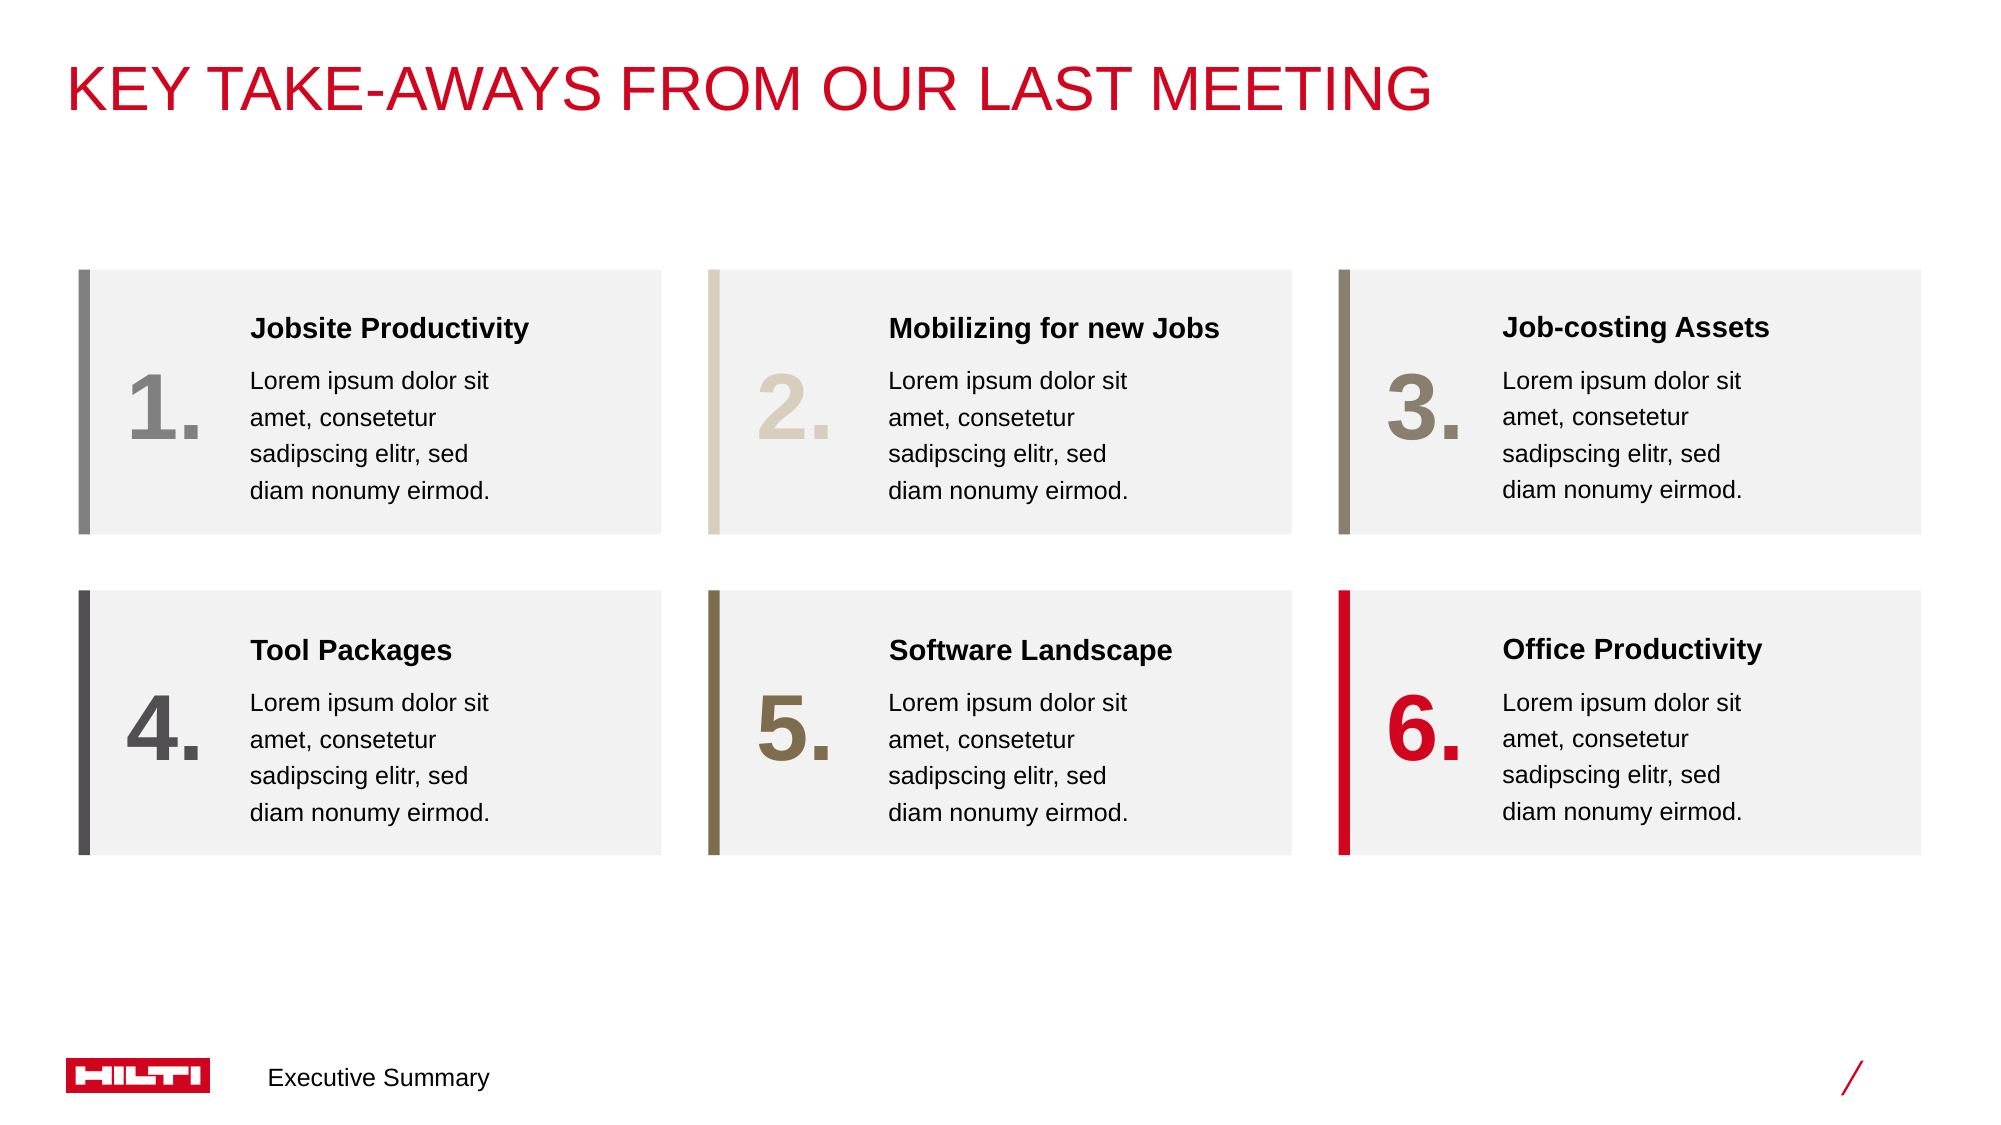

# Key Take-aways from our last meeting

Job-costing Assets
Jobsite Productivity
Mobilizing for new Jobs
1.
2.
3.
Lorem ipsum dolor sit amet, consetetur sadipscing elitr, sed diam nonumy eirmod.
Lorem ipsum dolor sit amet, consetetur sadipscing elitr, sed diam nonumy eirmod.
Lorem ipsum dolor sit amet, consetetur sadipscing elitr, sed diam nonumy eirmod.

Office Productivity
Tool Packages
Software Landscape
4.
5.
6.
Lorem ipsum dolor sit amet, consetetur sadipscing elitr, sed diam nonumy eirmod.
Lorem ipsum dolor sit amet, consetetur sadipscing elitr, sed diam nonumy eirmod.
Lorem ipsum dolor sit amet, consetetur sadipscing elitr, sed diam nonumy eirmod.
Executive Summary